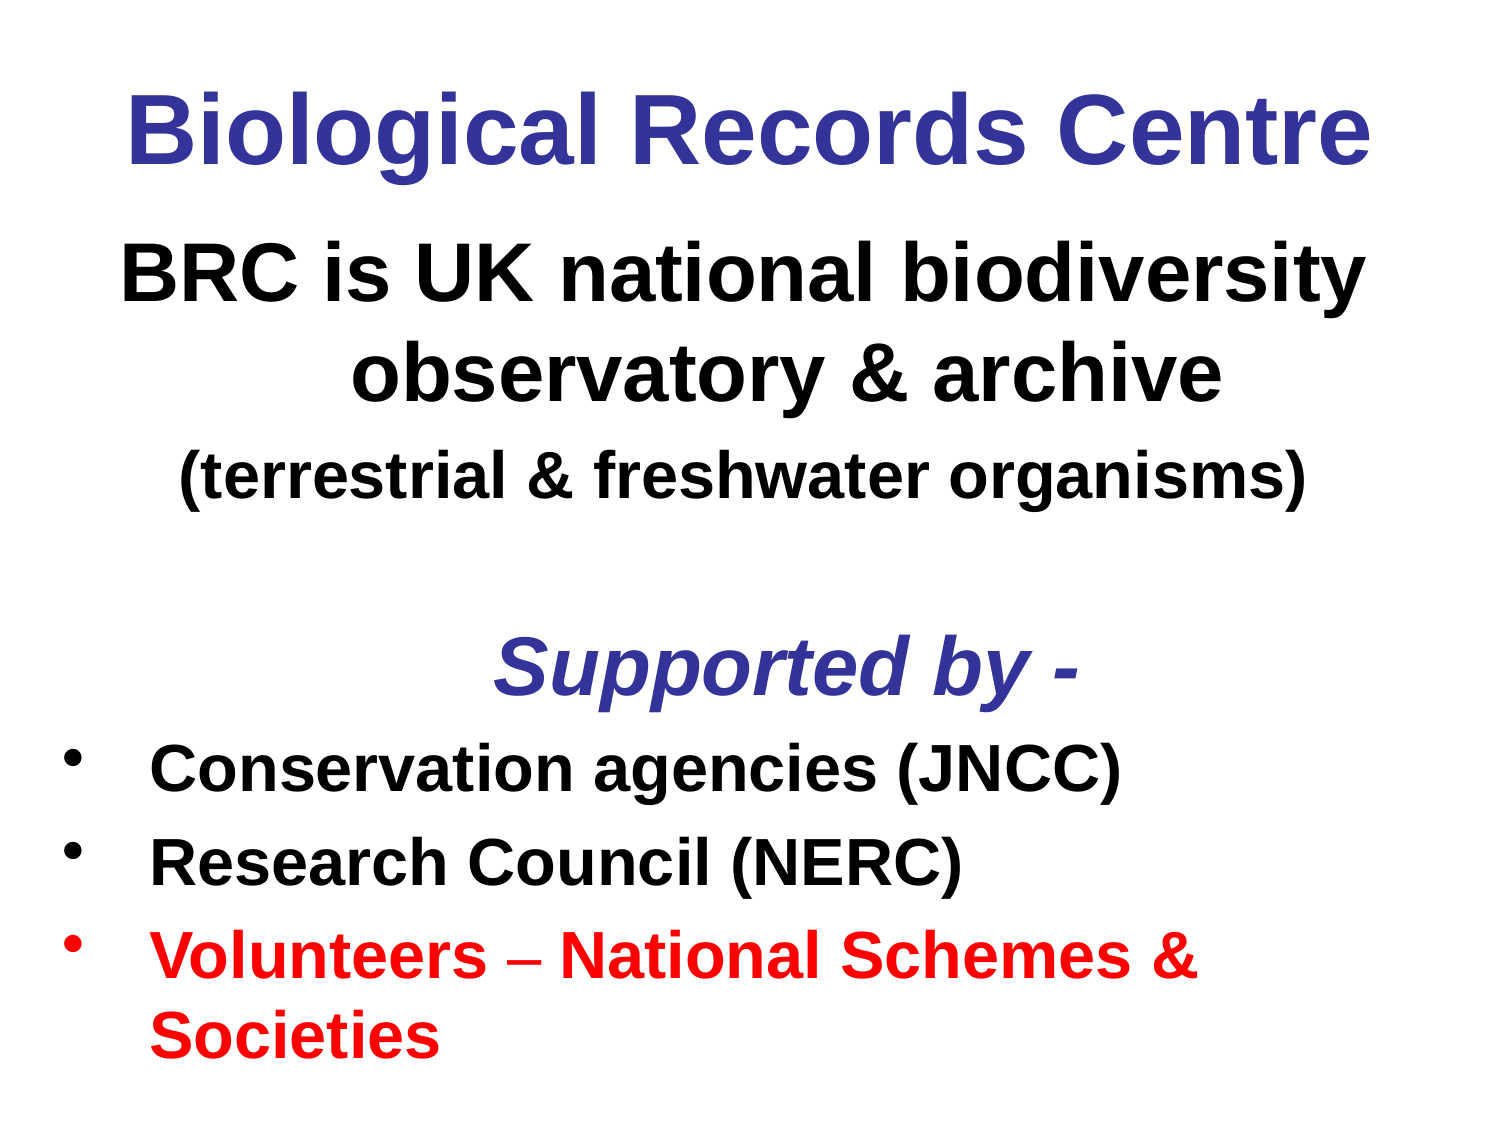

# Biological Records Centre
BRC is UK national biodiversity observatory & archive
(terrestrial & freshwater organisms)
Supported by -
Conservation agencies (JNCC)
Research Council (NERC)
Volunteers – National Schemes & Societies